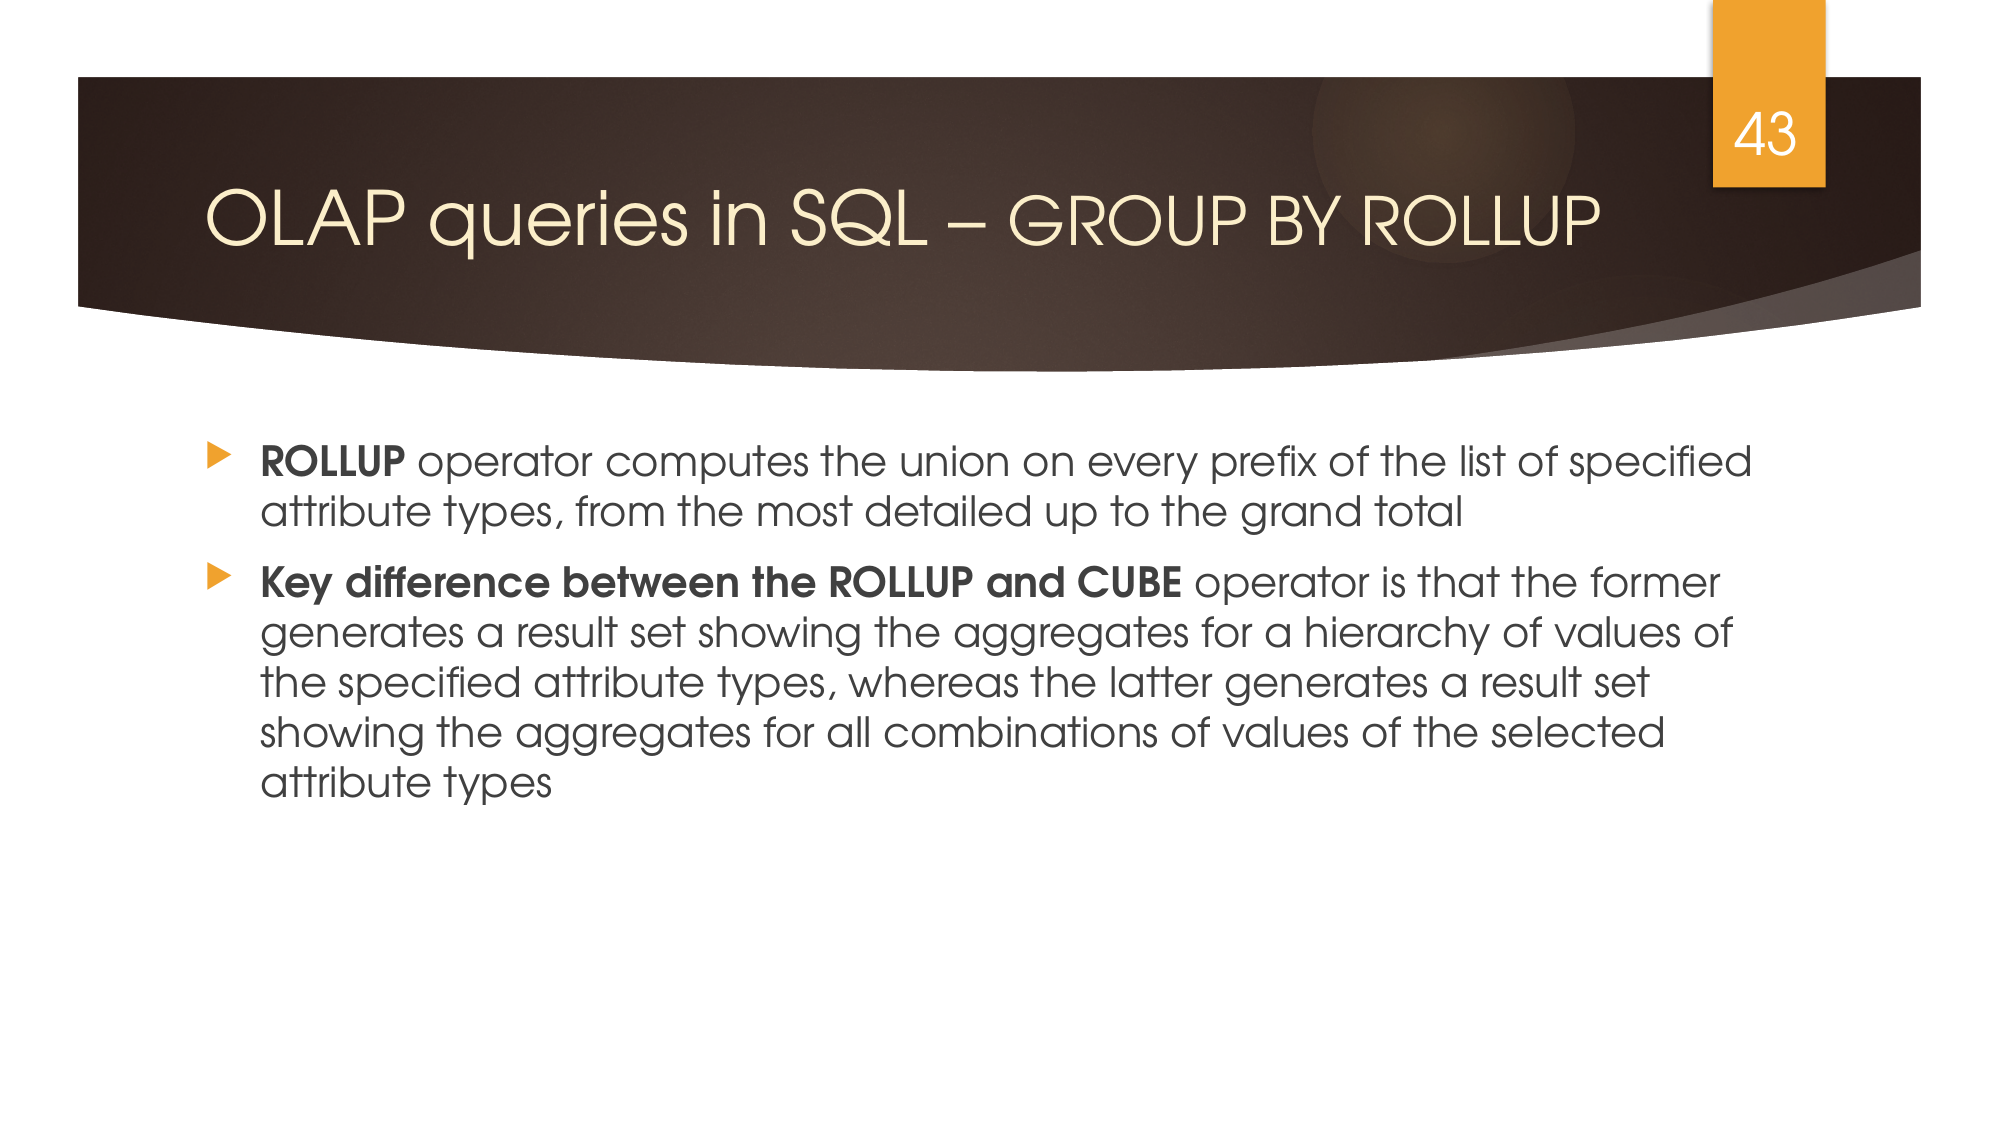

43
# OLAP queries in SQL – GROUP BY ROLLUP
ROLLUP operator computes the union on every prefix of the list of specified attribute types, from the most detailed up to the grand total
Key difference between the ROLLUP and CUBE operator is that the former generates a result set showing the aggregates for a hierarchy of values of the specified attribute types, whereas the latter generates a result set showing the aggregates for all combinations of values of the selected attribute types